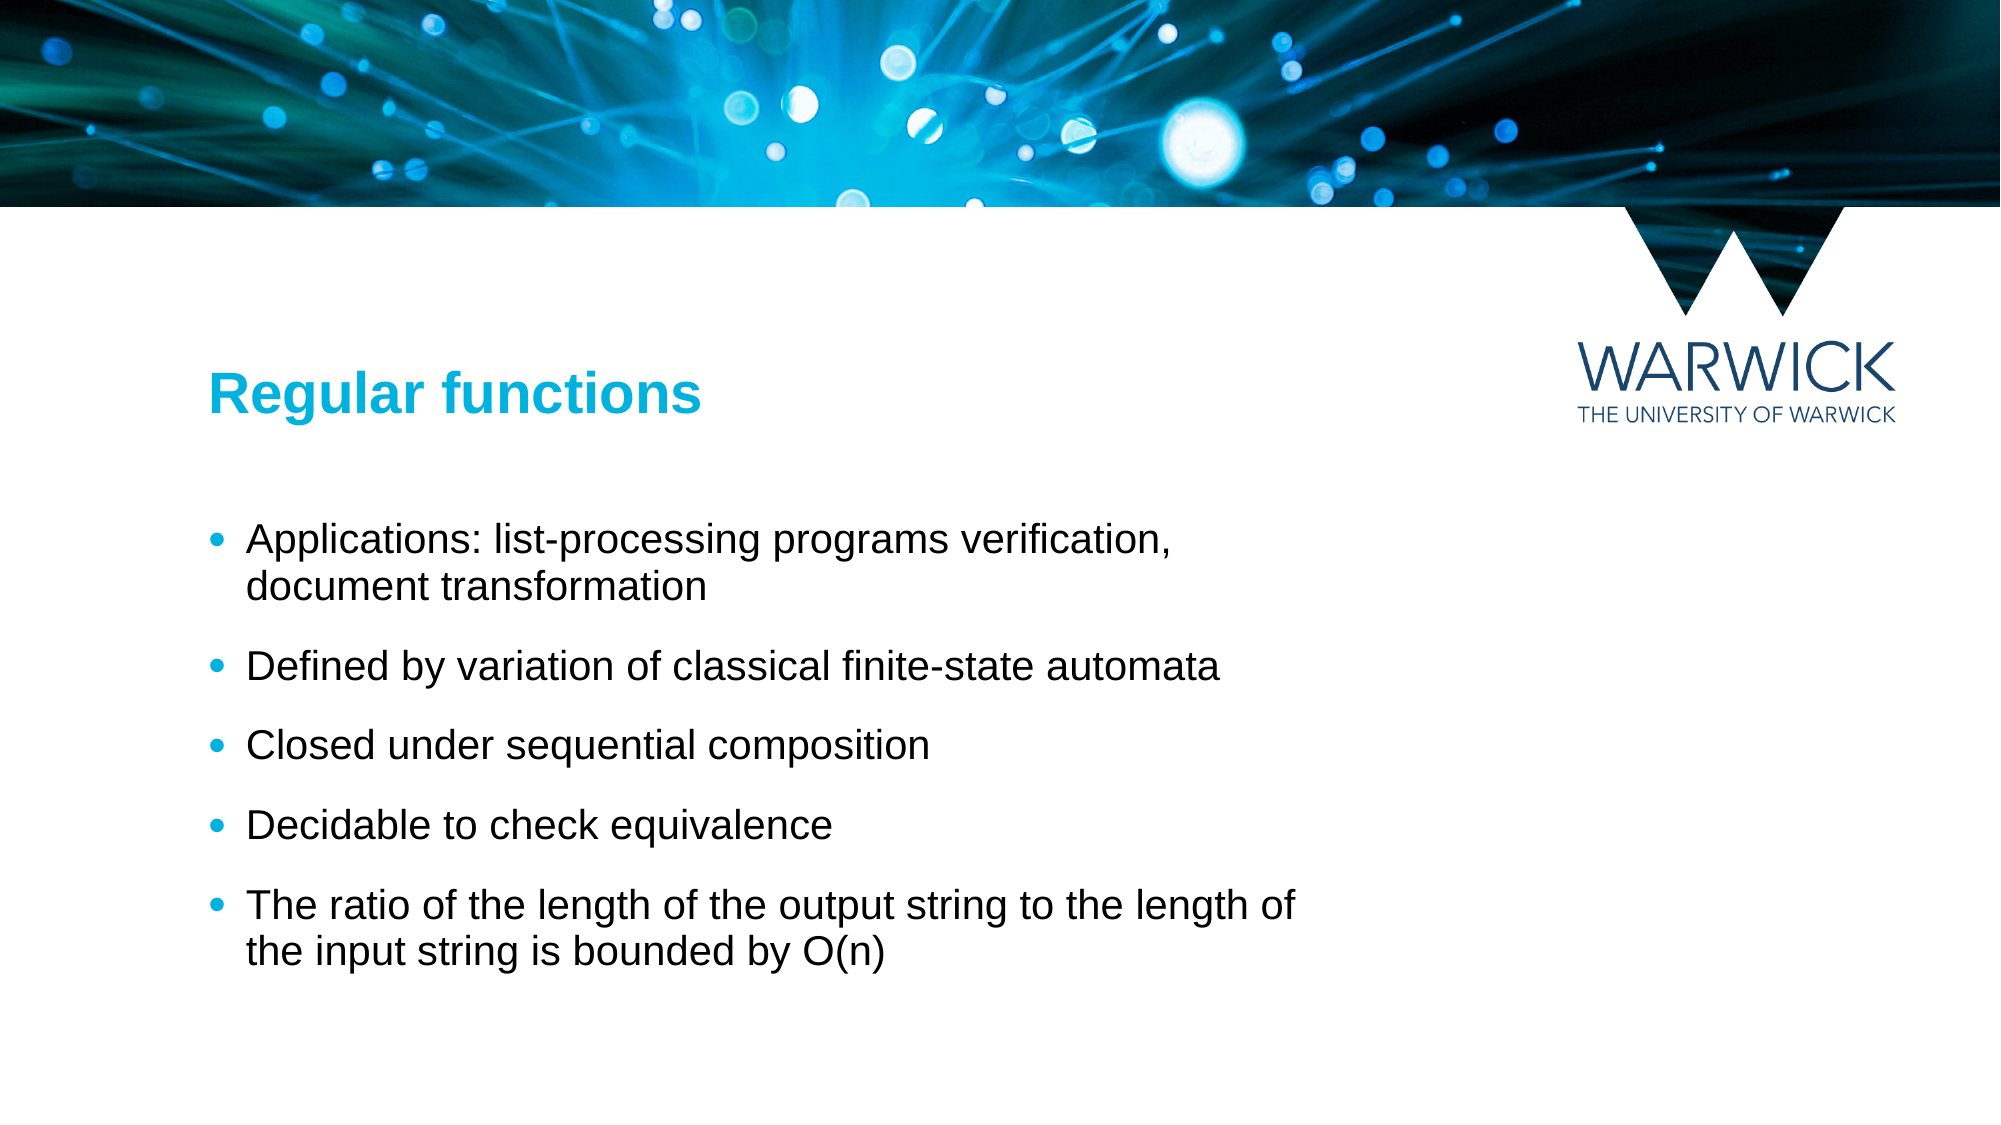

Regular functions
Applications: list-processing programs verification, document transformation
Defined by variation of classical finite-state automata
Closed under sequential composition
Decidable to check equivalence
The ratio of the length of the output string to the length of the input string is bounded by O(n)